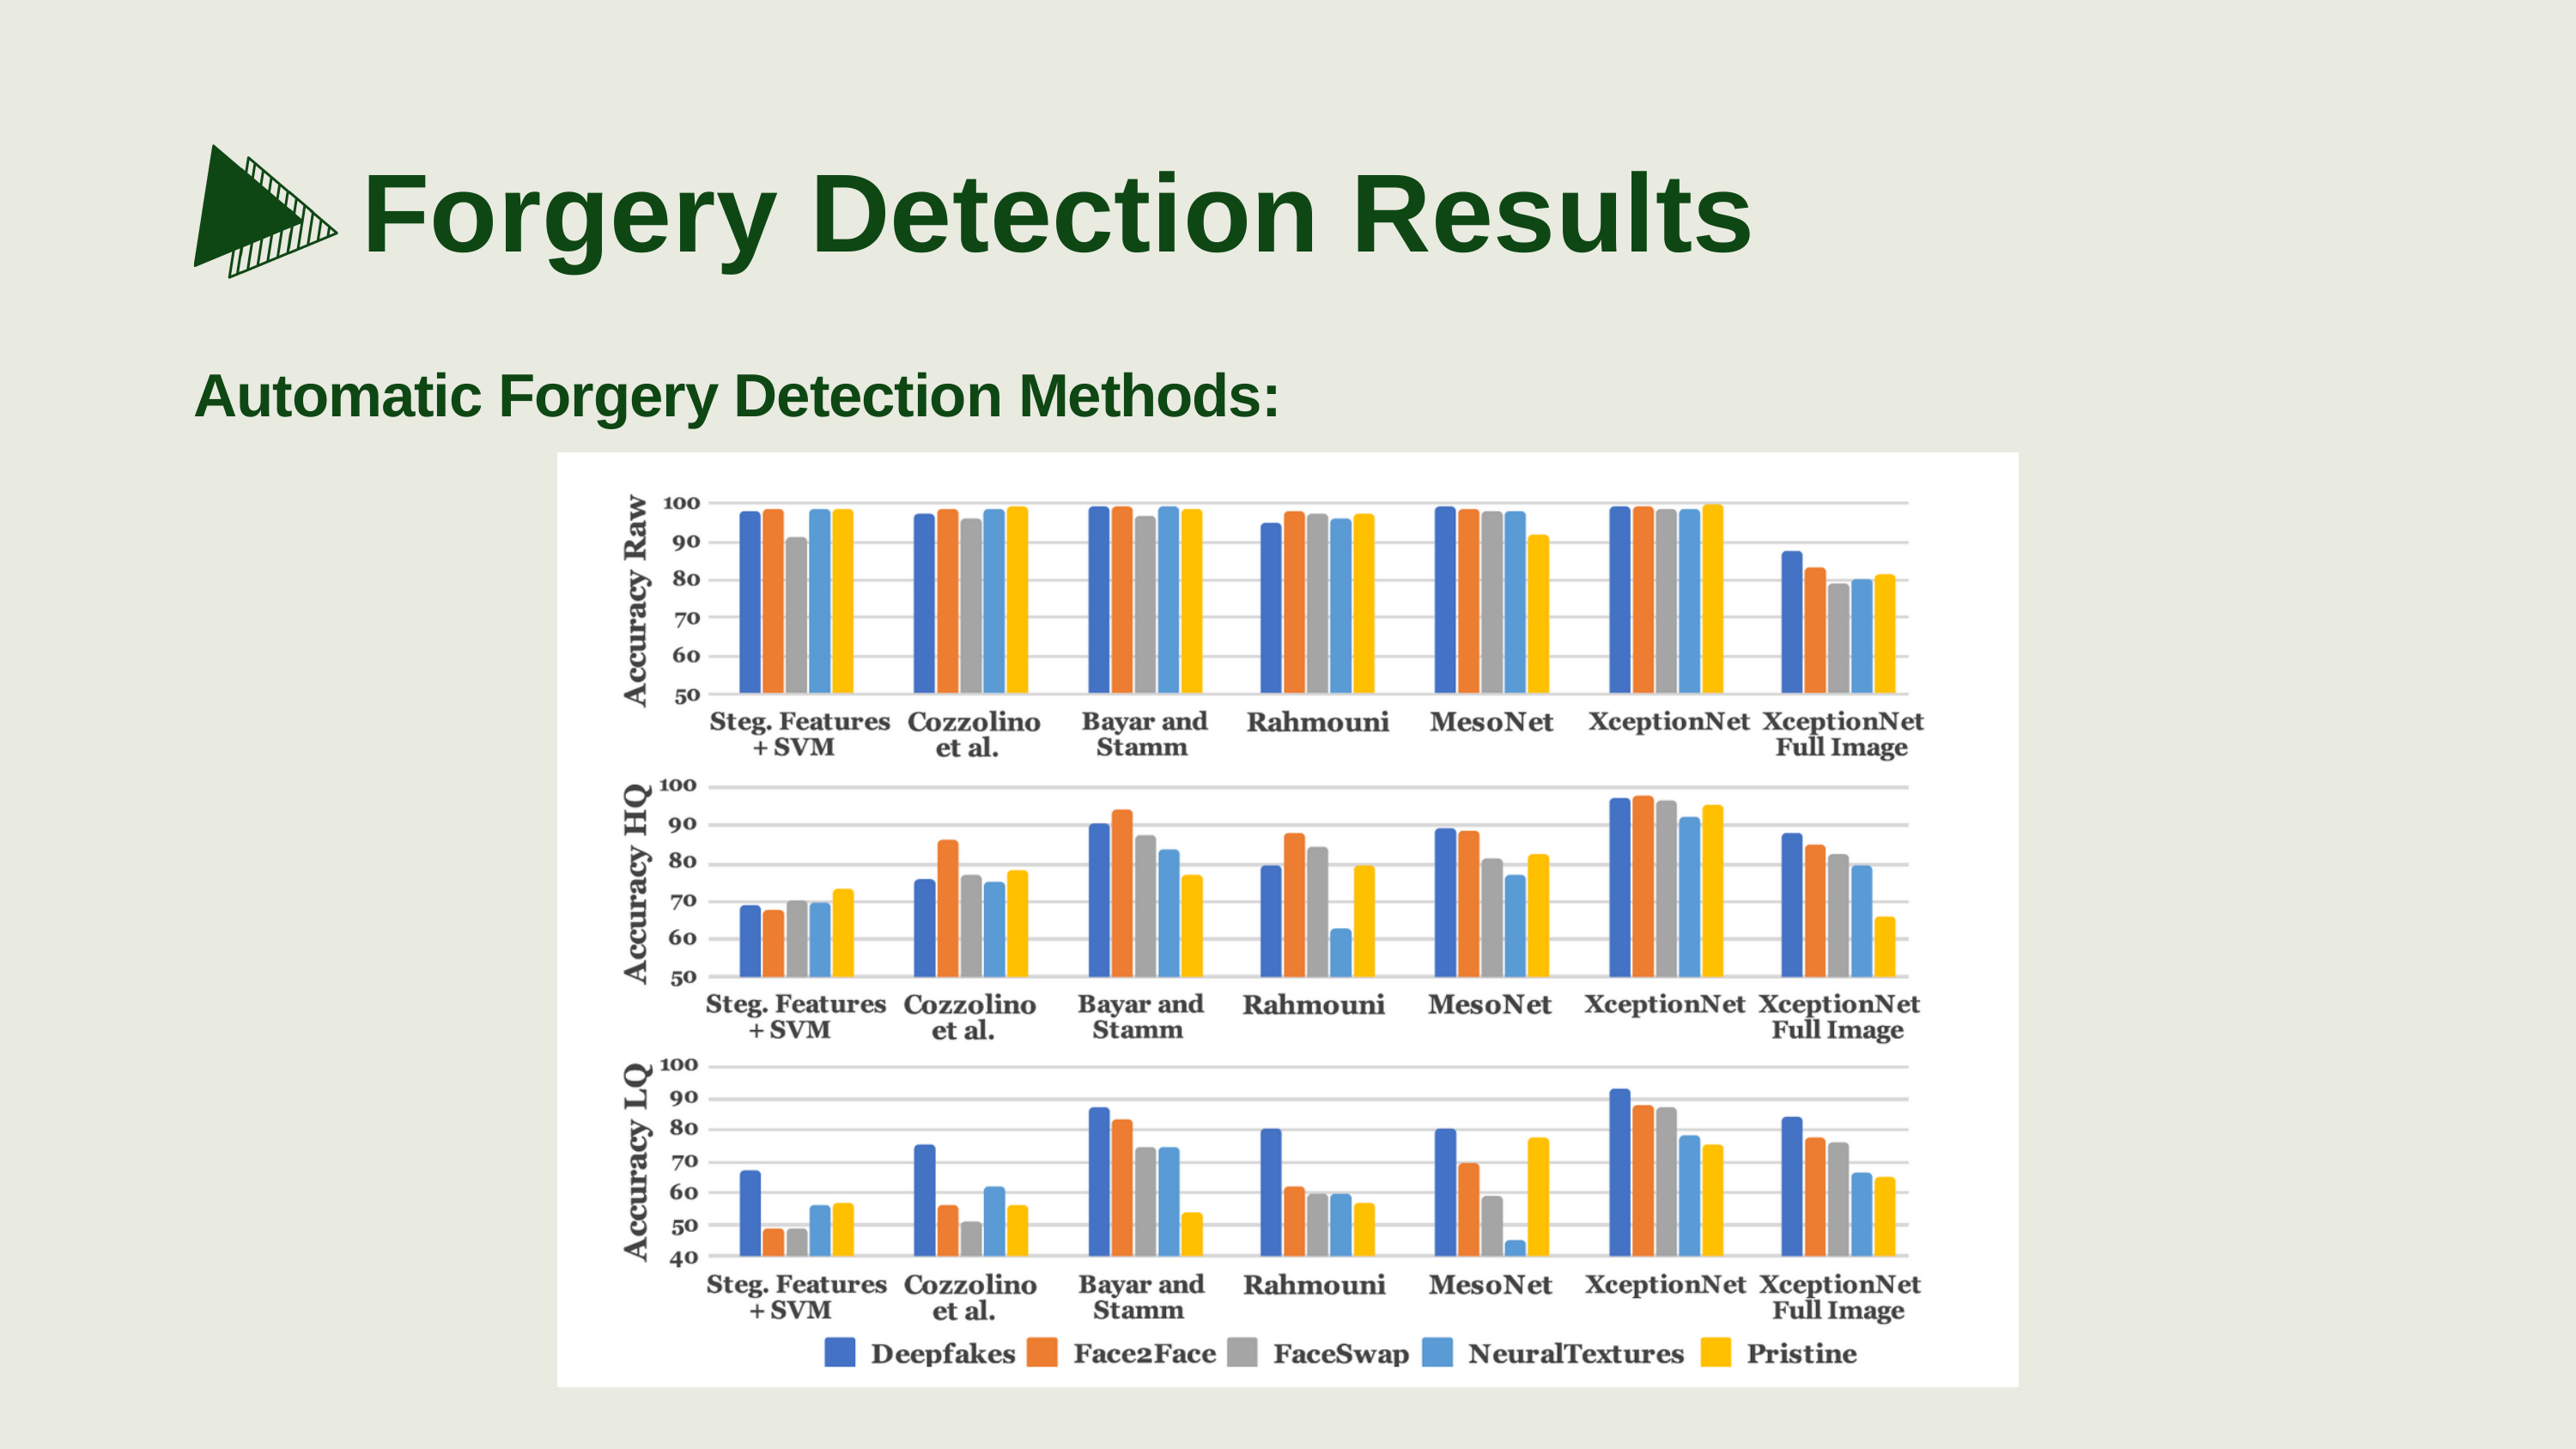

Forgery Detection Results
Automatic Forgery Detection Methods: